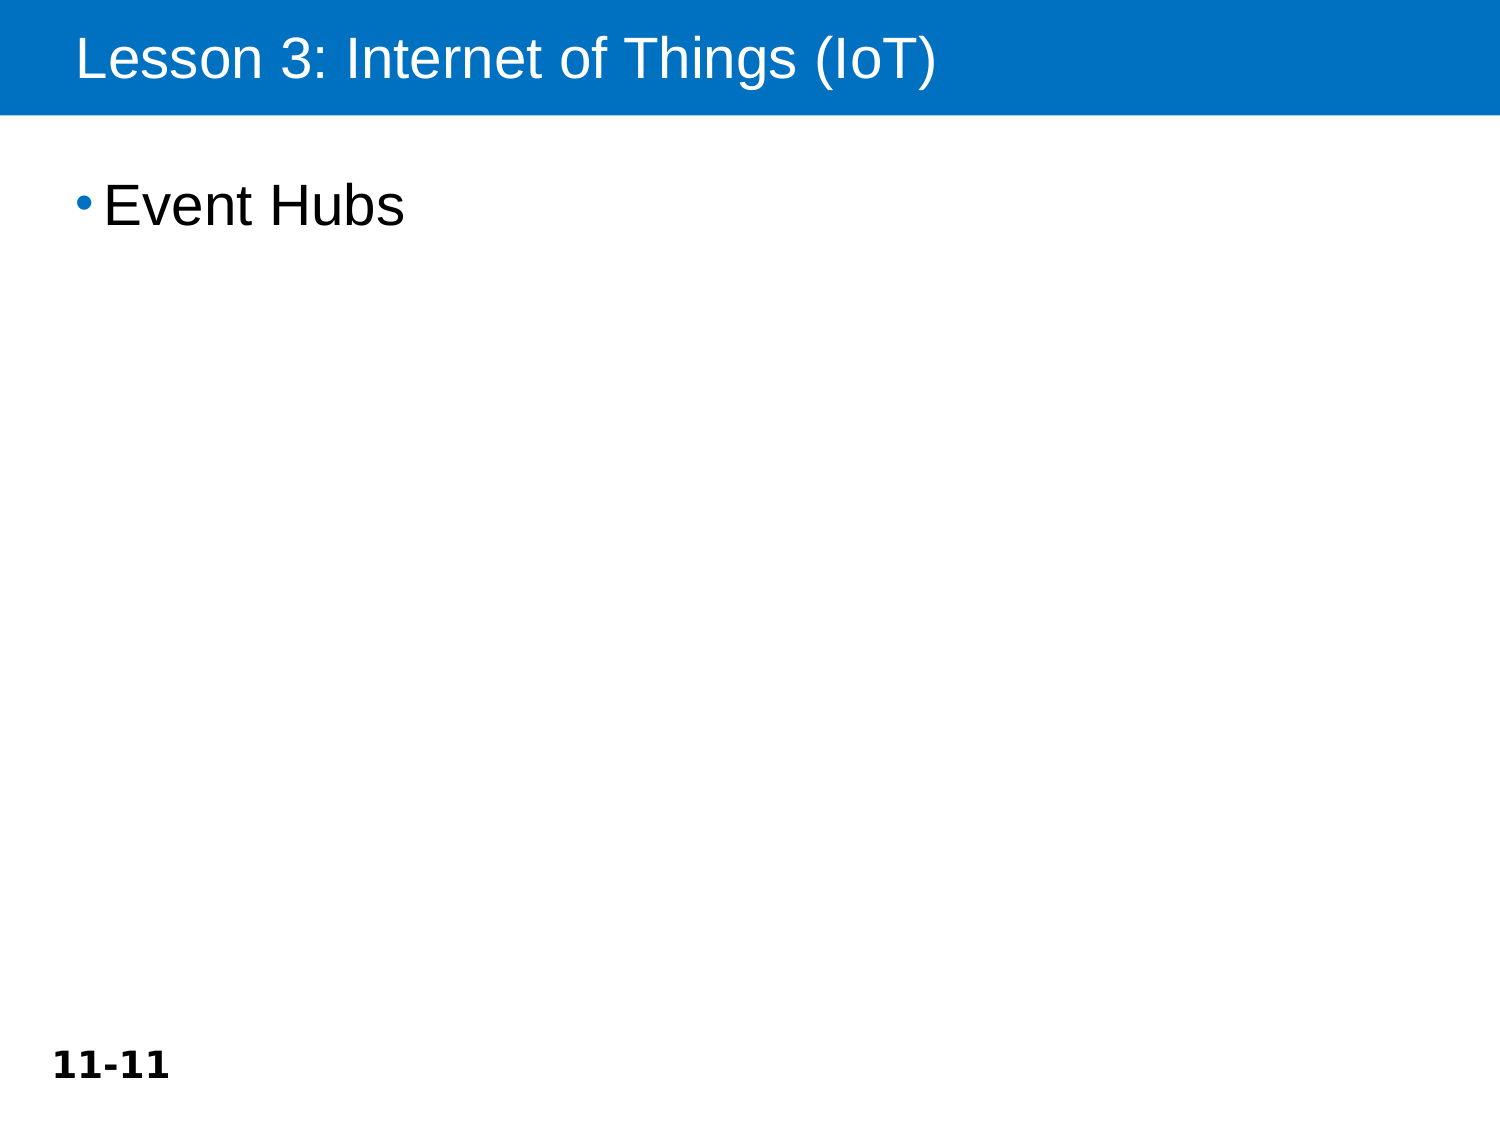

# Lesson 3: Internet of Things (IoT)
Event Hubs
11-11